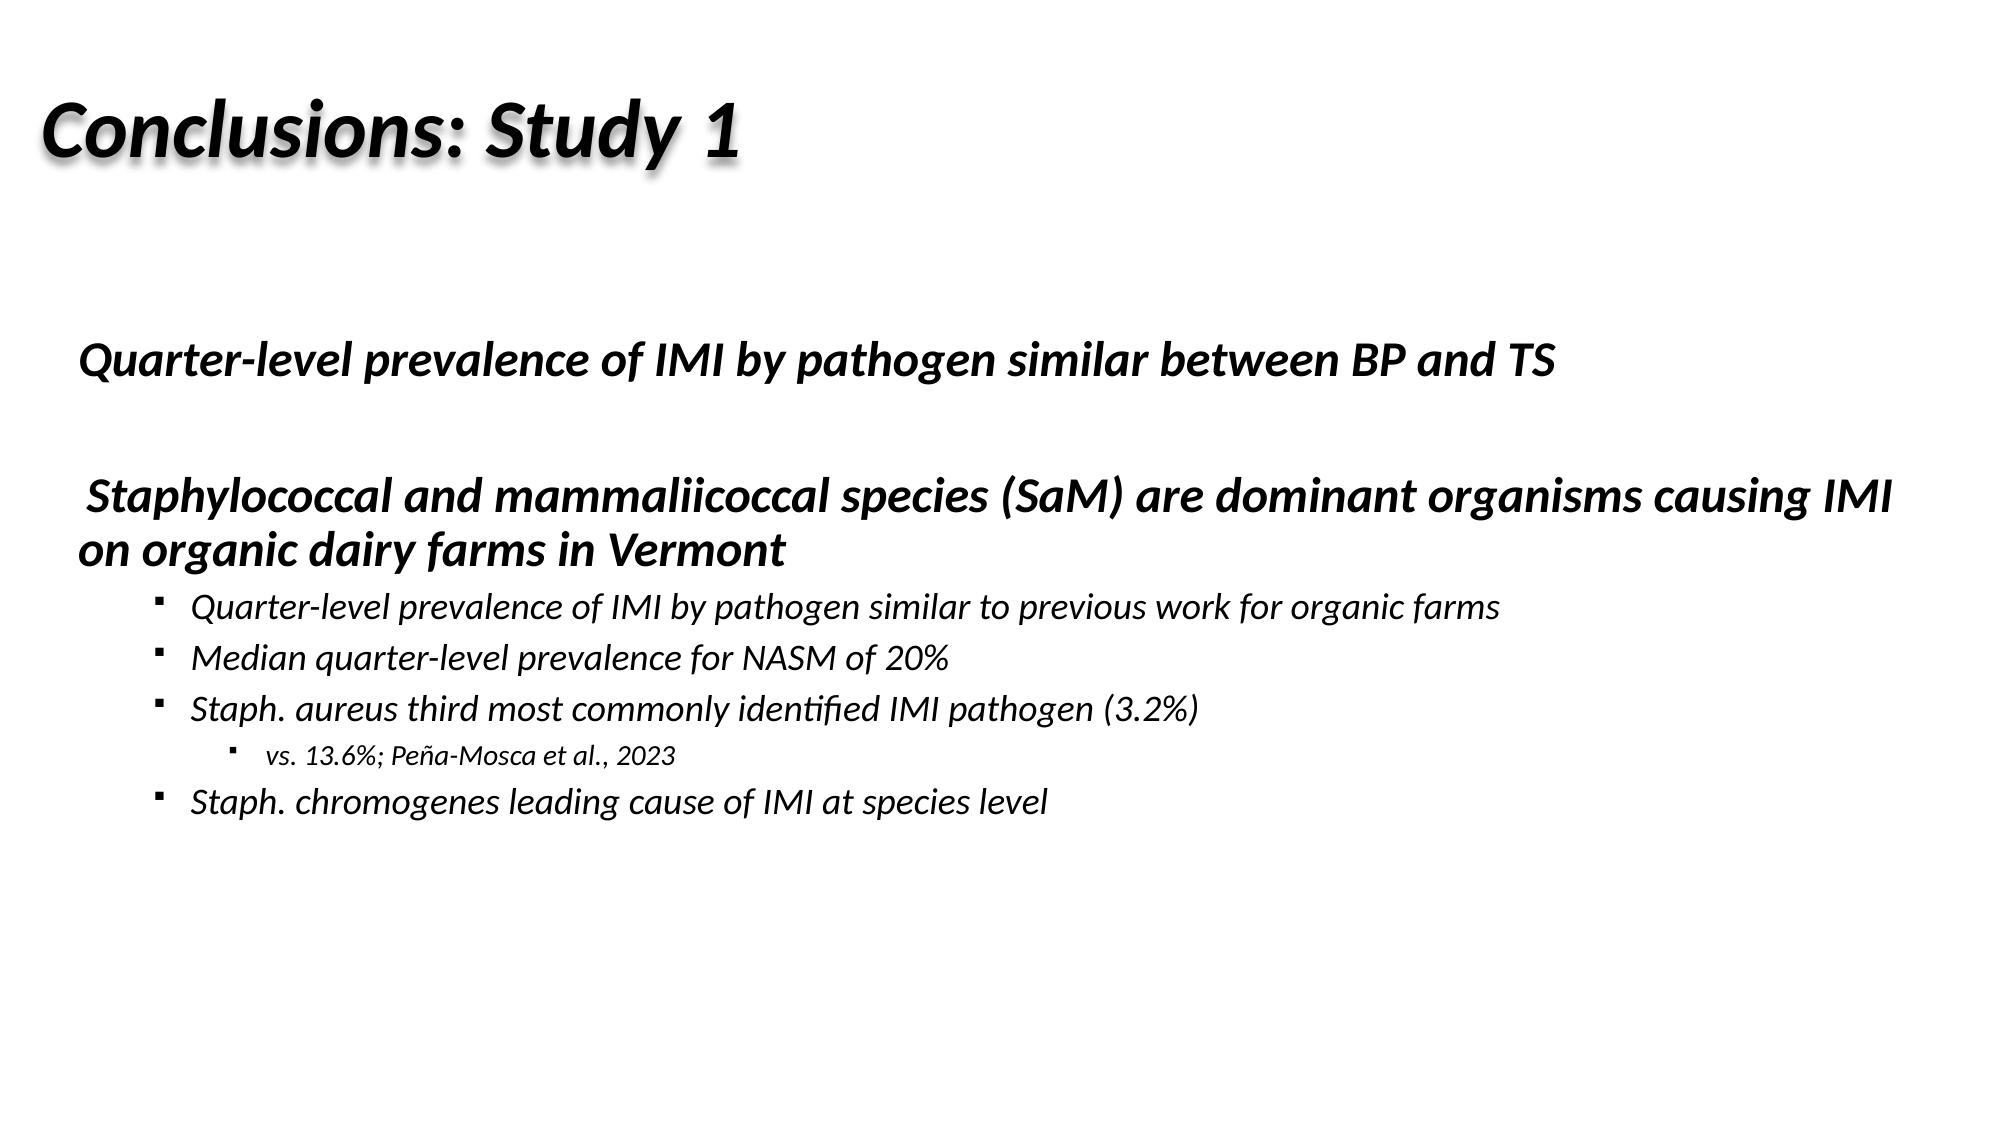

Conclusions: Study 1
Quarter-level prevalence of IMI by pathogen similar between BP and TS

 Staphylococcal and mammaliicoccal species (SaM) are dominant organisms causing IMI on organic dairy farms in Vermont
Quarter-level prevalence of IMI by pathogen similar to previous work for organic farms
Median quarter-level prevalence for NASM of 20%
Staph. aureus third most commonly identified IMI pathogen (3.2%)
vs. 13.6%; Peña-Mosca et al., 2023
Staph. chromogenes leading cause of IMI at species level